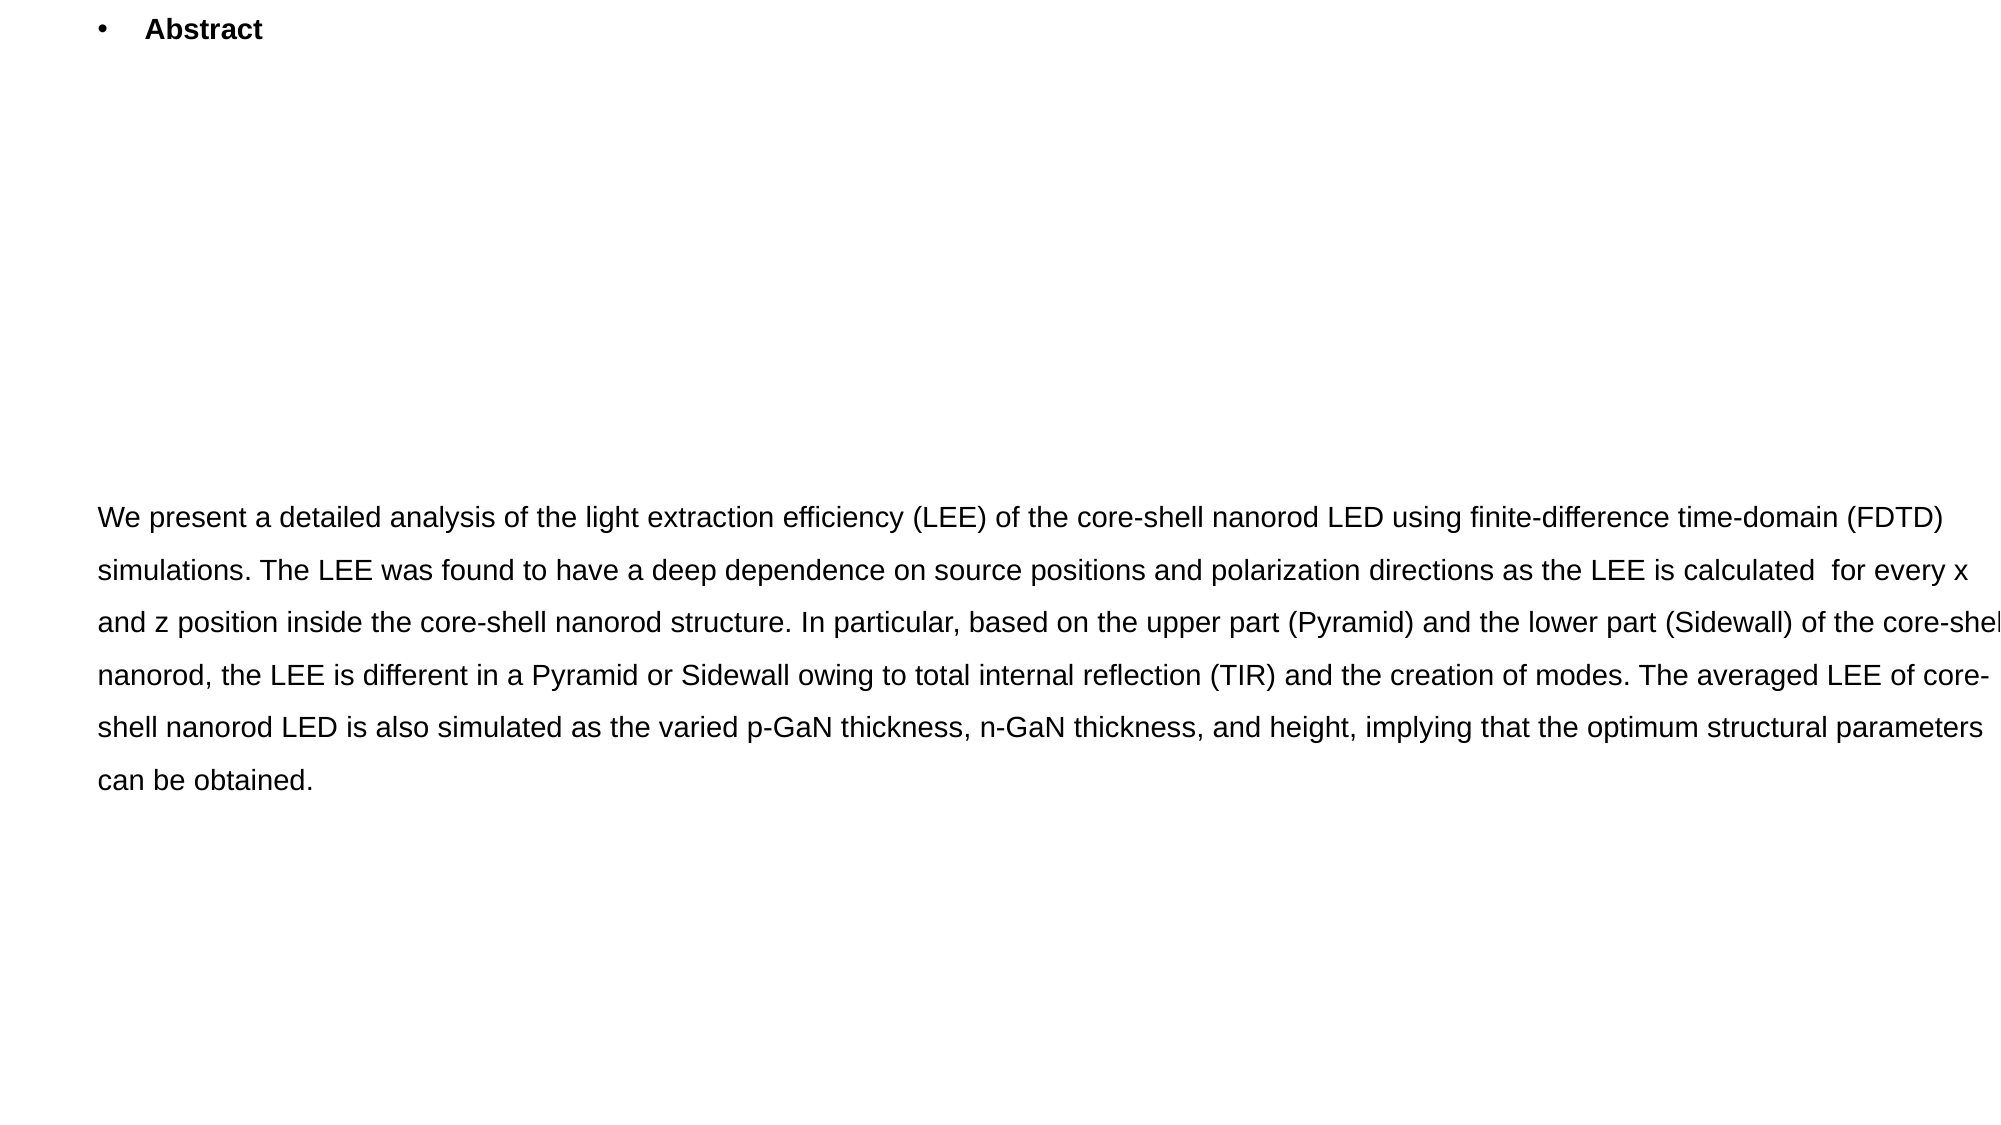

Abstract
We present a detailed analysis of the light extraction efficiency (LEE) of the core-shell nanorod LED using finite-difference time-domain (FDTD) simulations. The LEE was found to have a deep dependence on source positions and polarization directions as the LEE is calculated  for every x and z position inside the core-shell nanorod structure. In particular, based on the upper part (Pyramid) and the lower part (Sidewall) of the core-shell nanorod, the LEE is different in a Pyramid or Sidewall owing to total internal reflection (TIR) and the creation of modes. The averaged LEE of core-shell nanorod LED is also simulated as the varied p-GaN thickness, n-GaN thickness, and height, implying that the optimum structural parameters can be obtained.